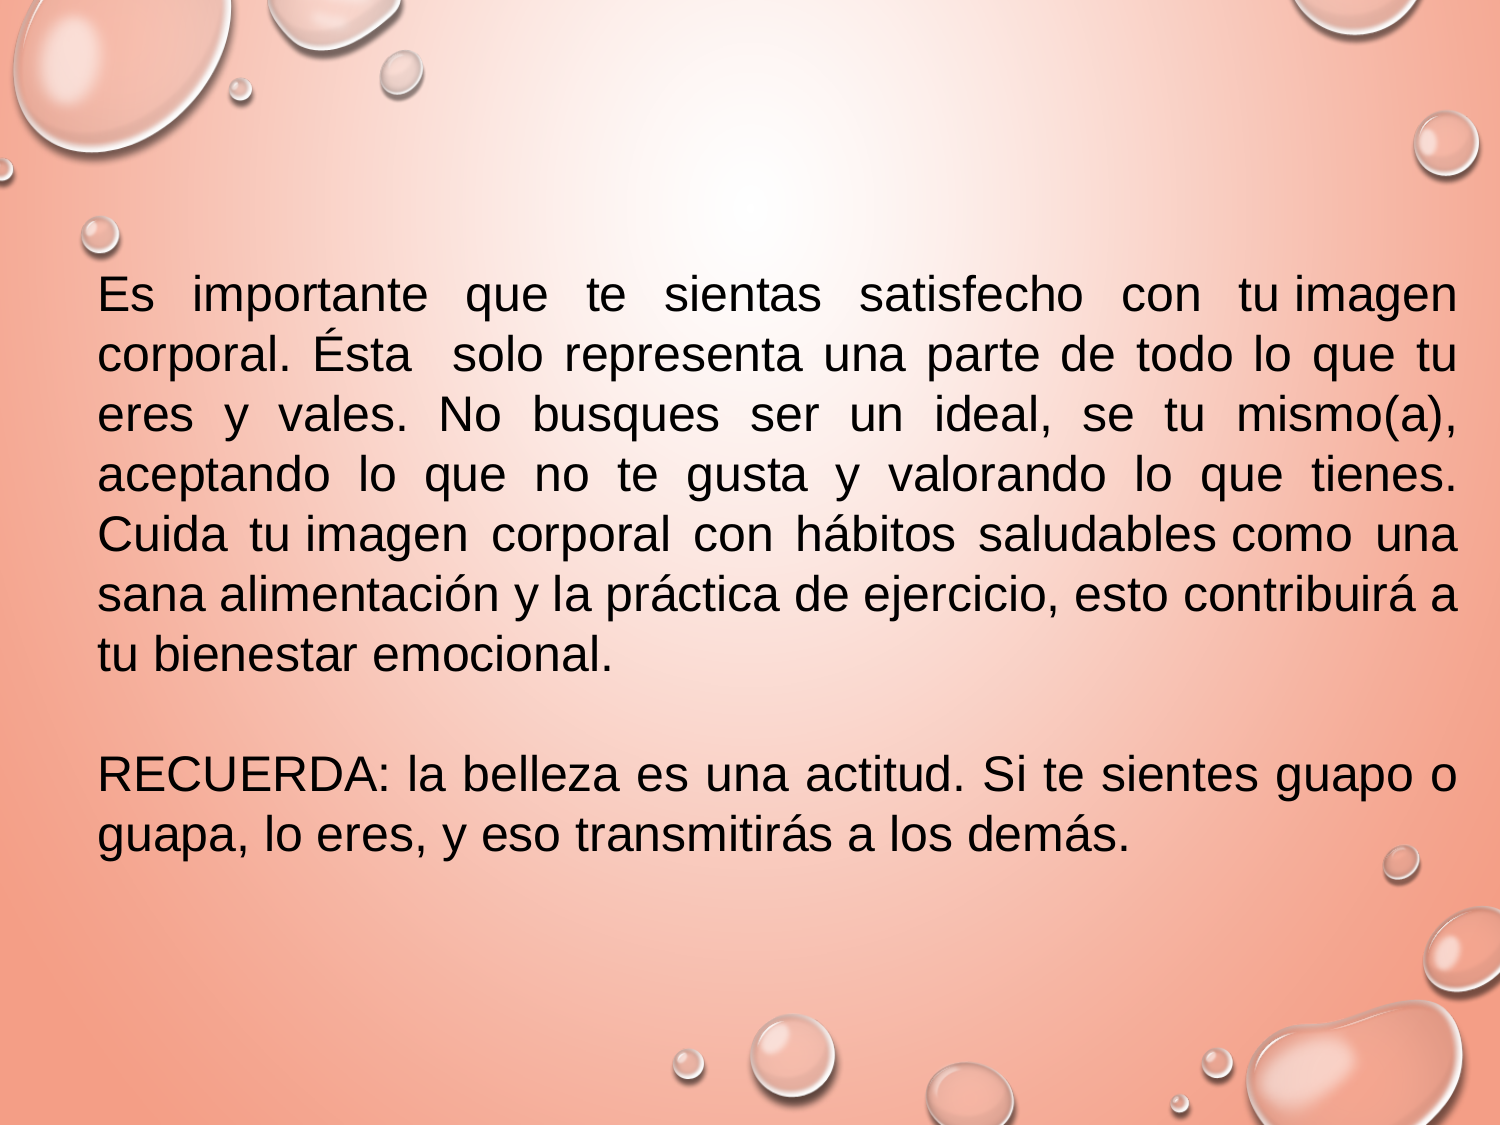

Es importante que te sientas satisfecho con tu imagen corporal. Ésta  solo representa una parte de todo lo que tu eres y vales. No busques ser un ideal, se tu mismo(a), aceptando lo que no te gusta y valorando lo que tienes. Cuida tu imagen corporal con hábitos saludables como una sana alimentación y la práctica de ejercicio, esto contribuirá a tu bienestar emocional.

RECUERDA: la belleza es una actitud. Si te sientes guapo o guapa, lo eres, y eso transmitirás a los demás.